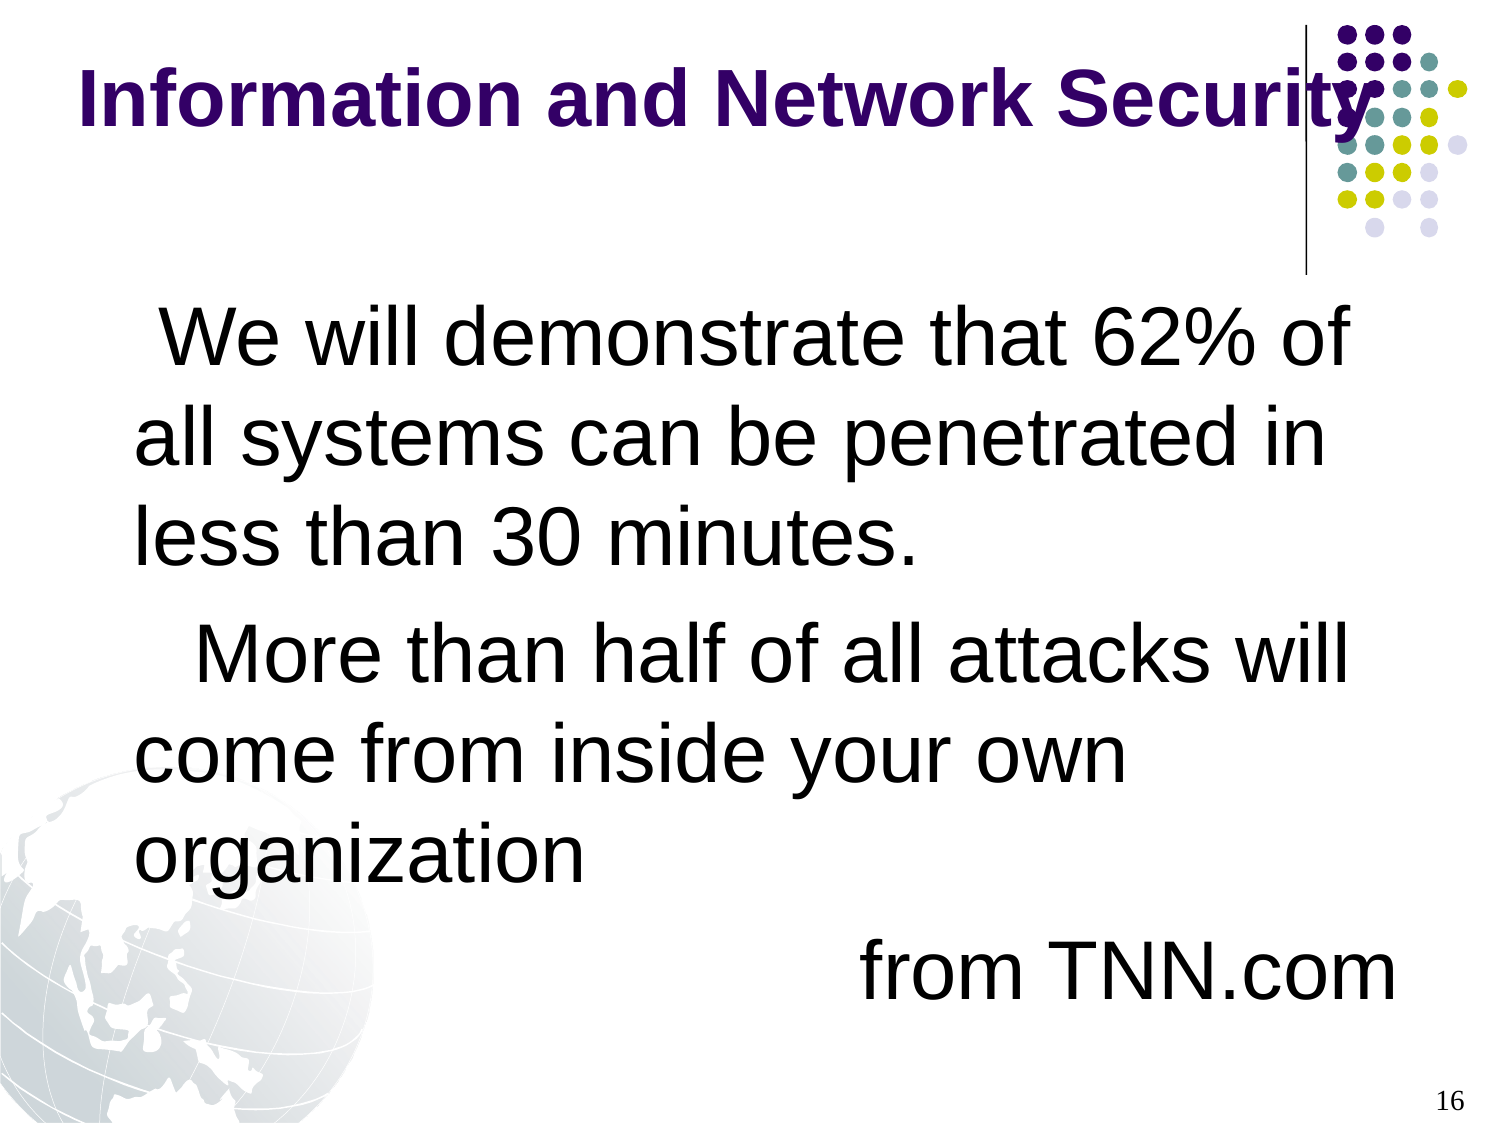

Information and Network Security
     We will demonstrate that 62% of all systems can be penetrated in less than 30 minutes.
     More than half of all attacks will come from inside your own organization
from TNN.com